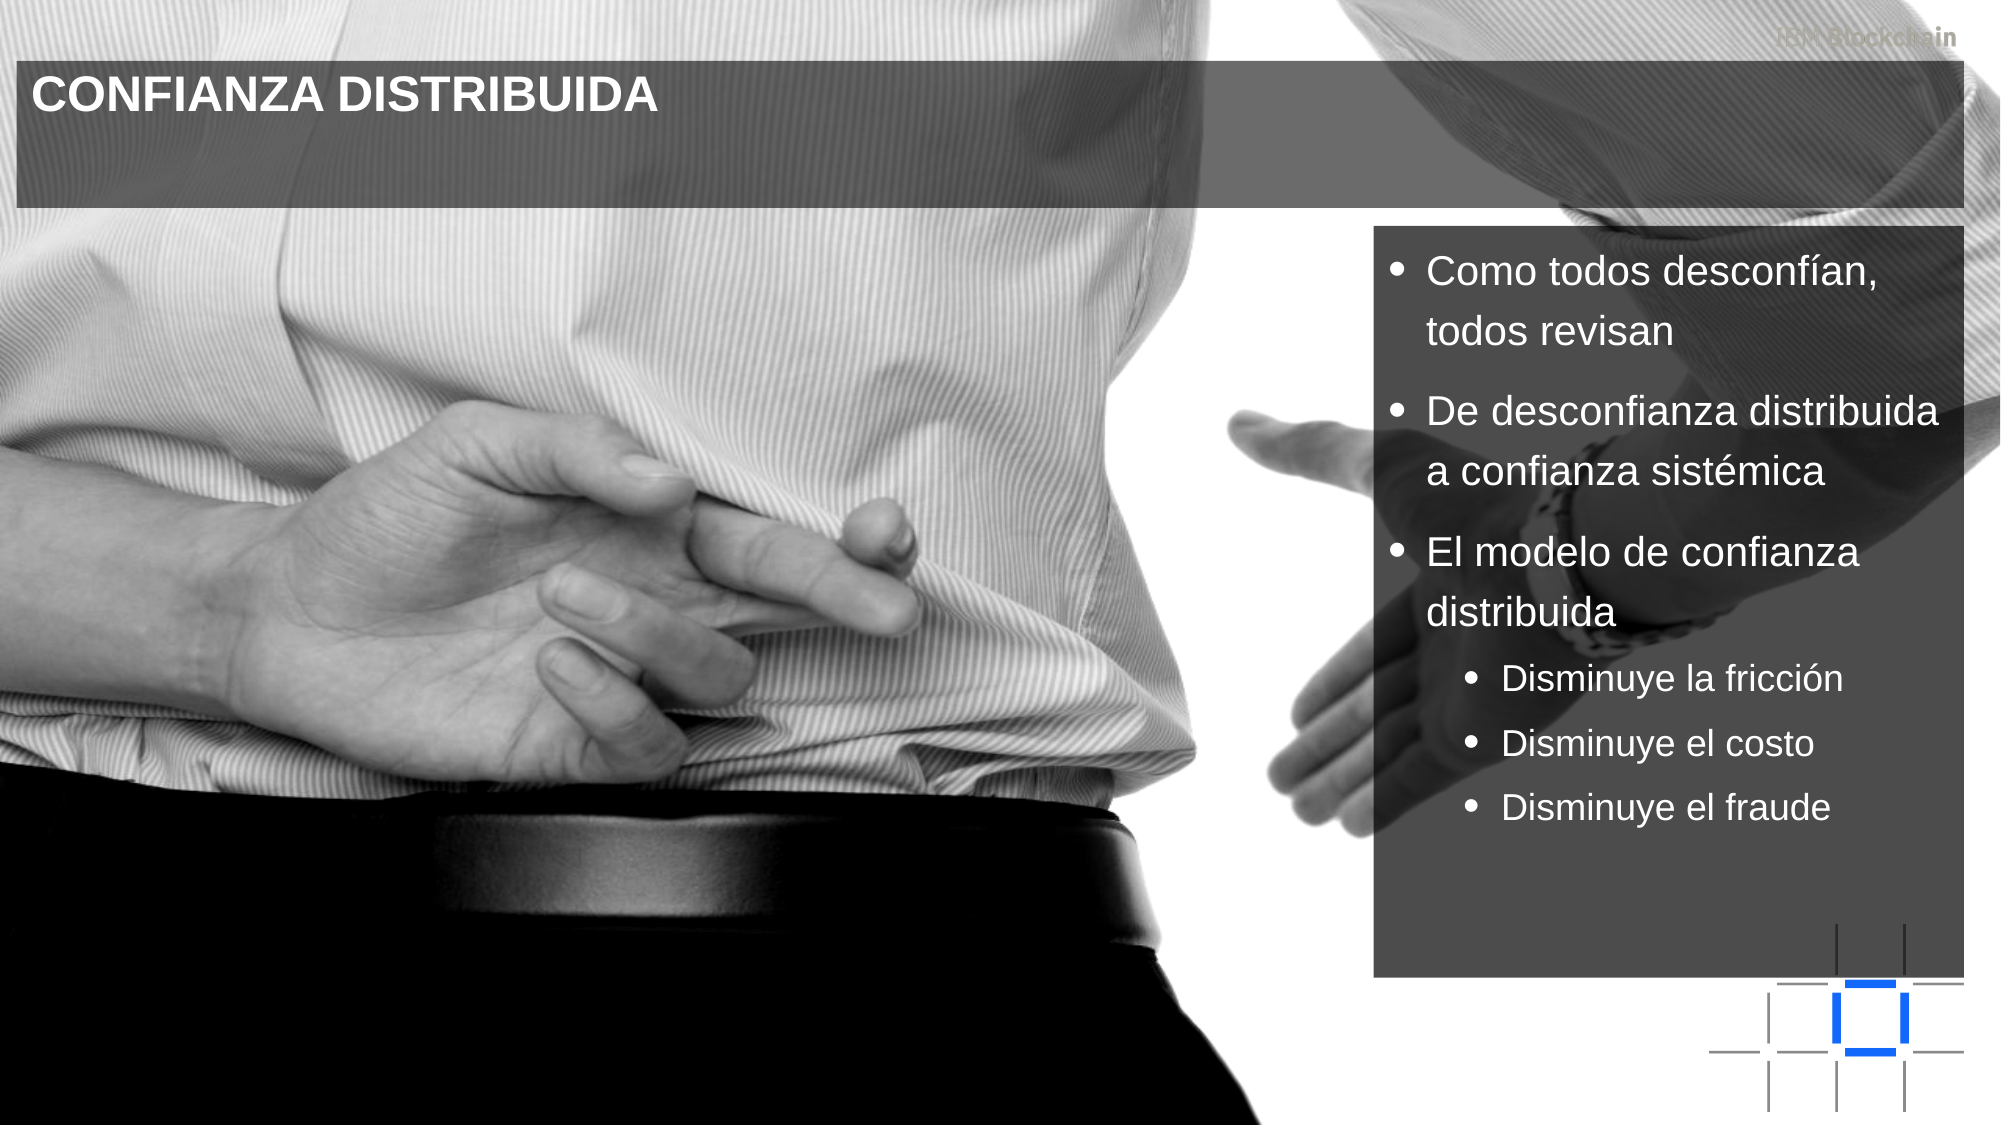

# Confianza distribuida
Como todos desconfían, todos revisan
De desconfianza distribuida a confianza sistémica
El modelo de confianza distribuida
Disminuye la fricción
Disminuye el costo
Disminuye el fraude